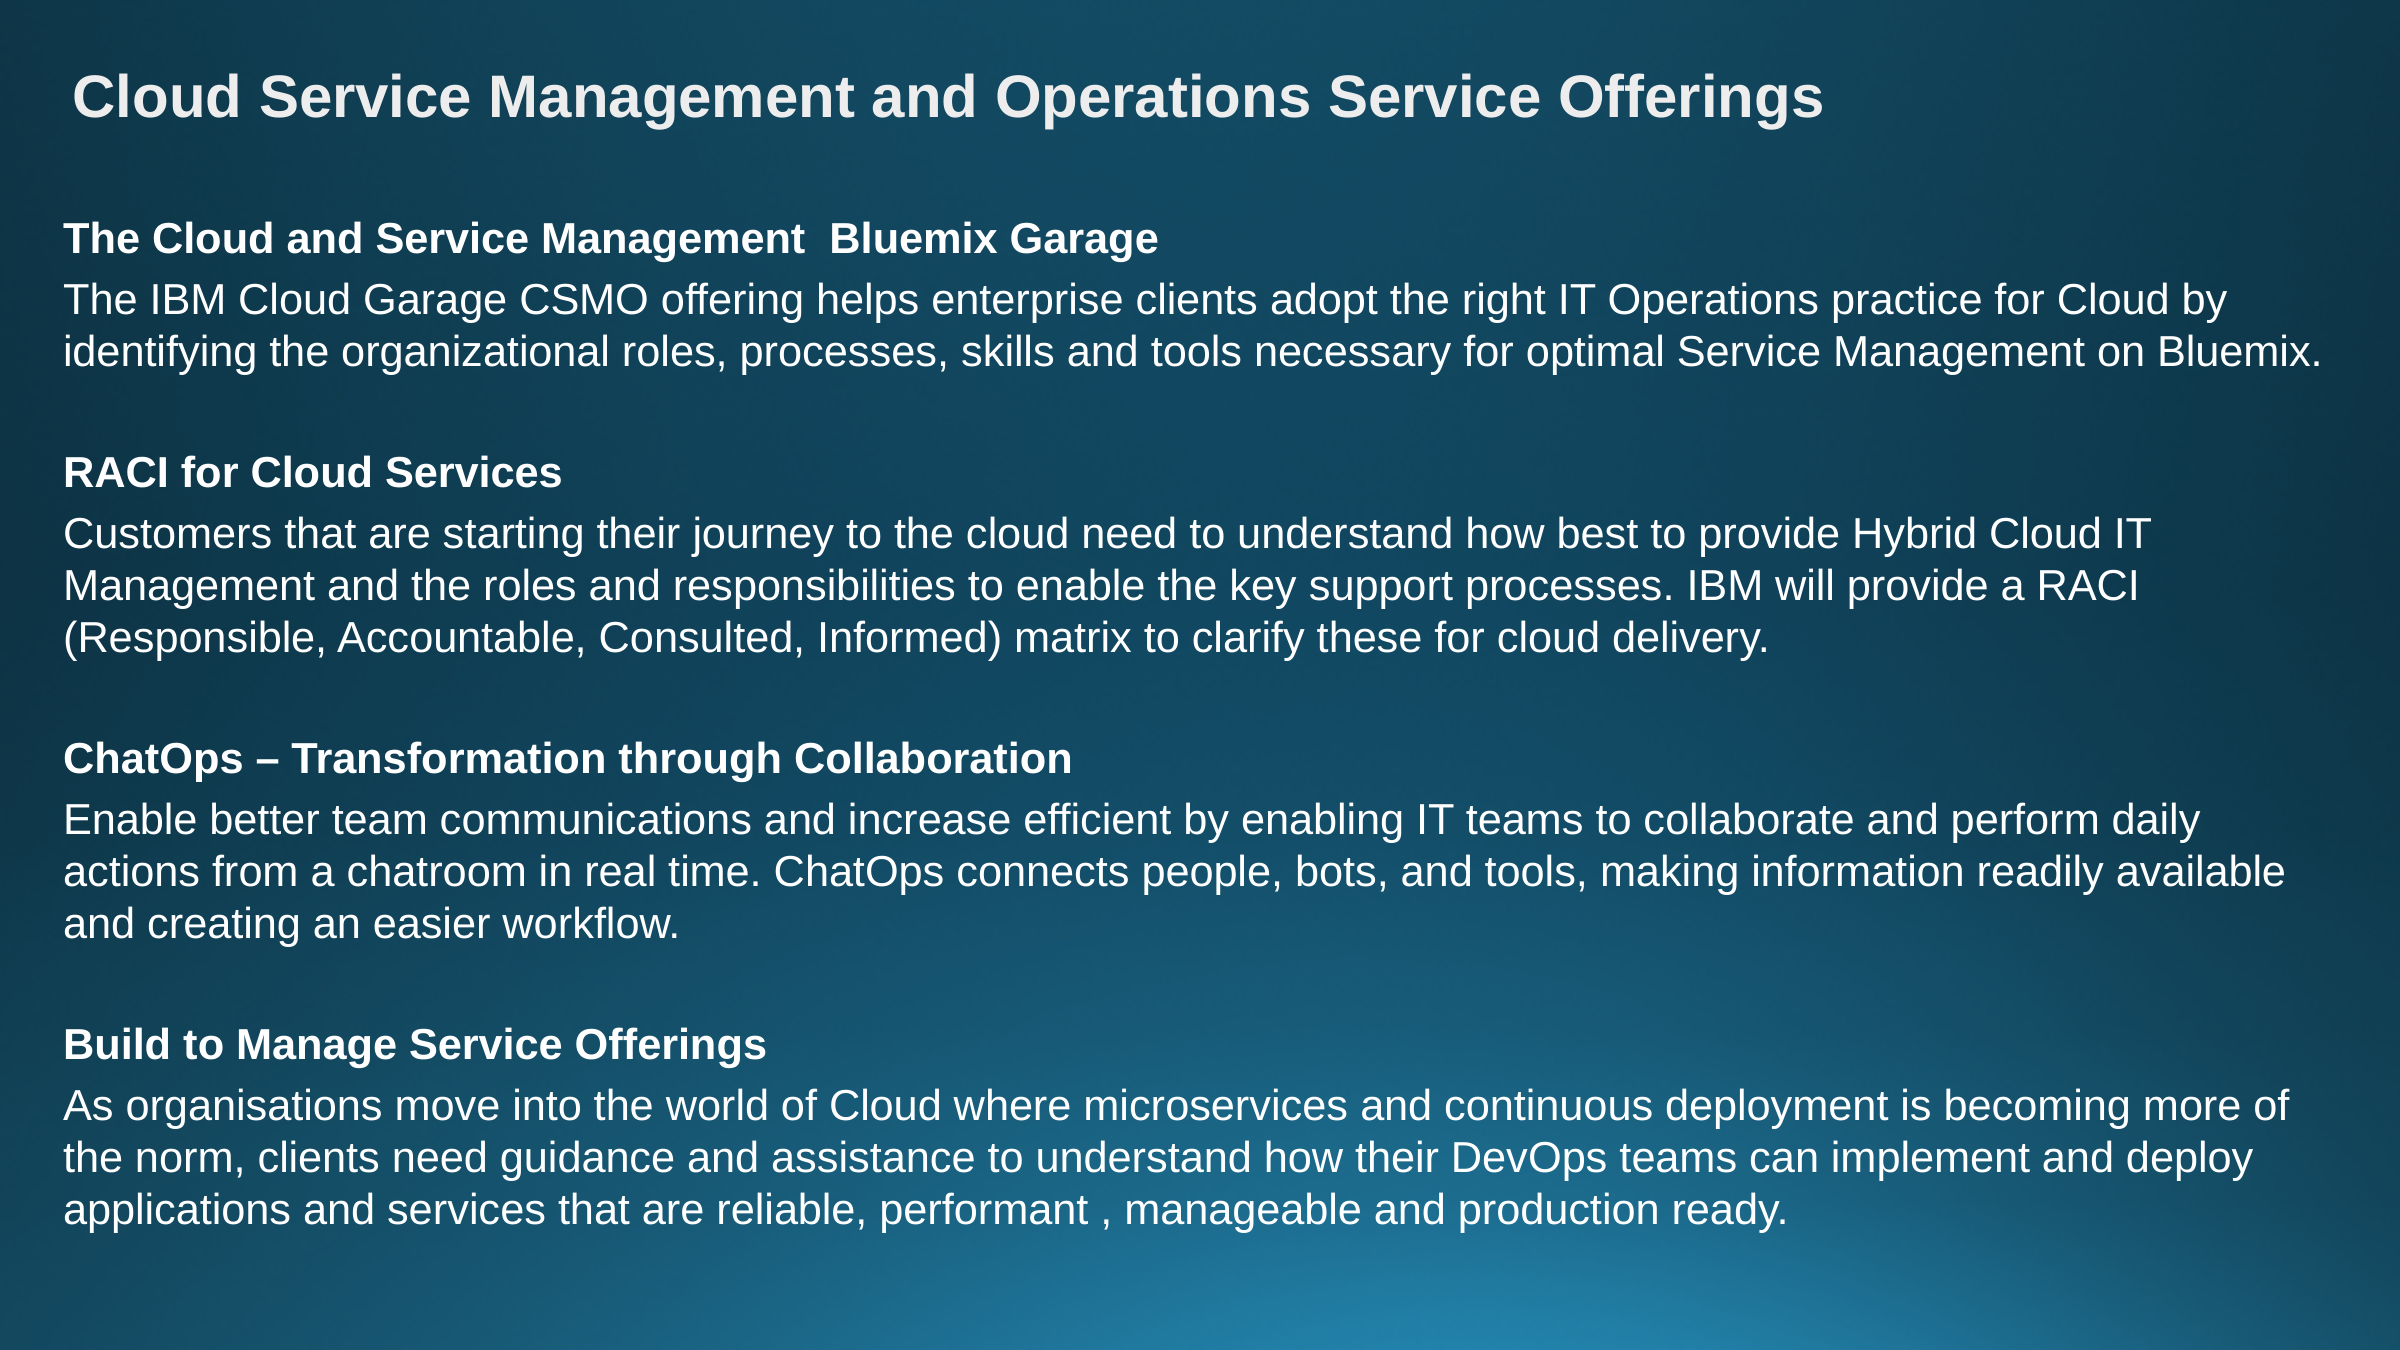

# Cloud Service Management and Operations Service Offerings
The Cloud and Service Management  Bluemix Garage
The IBM Cloud Garage CSMO offering helps enterprise clients adopt the right IT Operations practice for Cloud by identifying the organizational roles, processes, skills and tools necessary for optimal Service Management on Bluemix.

RACI for Cloud Services
Customers that are starting their journey to the cloud need to understand how best to provide Hybrid Cloud IT Management and the roles and responsibilities to enable the key support processes. IBM will provide a RACI (Responsible, Accountable, Consulted, Informed) matrix to clarify these for cloud delivery.

ChatOps – Transformation through Collaboration
Enable better team communications and increase efficient by enabling IT teams to collaborate and perform daily actions from a chatroom in real time. ChatOps connects people, bots, and tools, making information readily available and creating an easier workflow.

Build to Manage Service Offerings
As organisations move into the world of Cloud where microservices and continuous deployment is becoming more of the norm, clients need guidance and assistance to understand how their DevOps teams can implement and deploy applications and services that are reliable, performant , manageable and production ready.